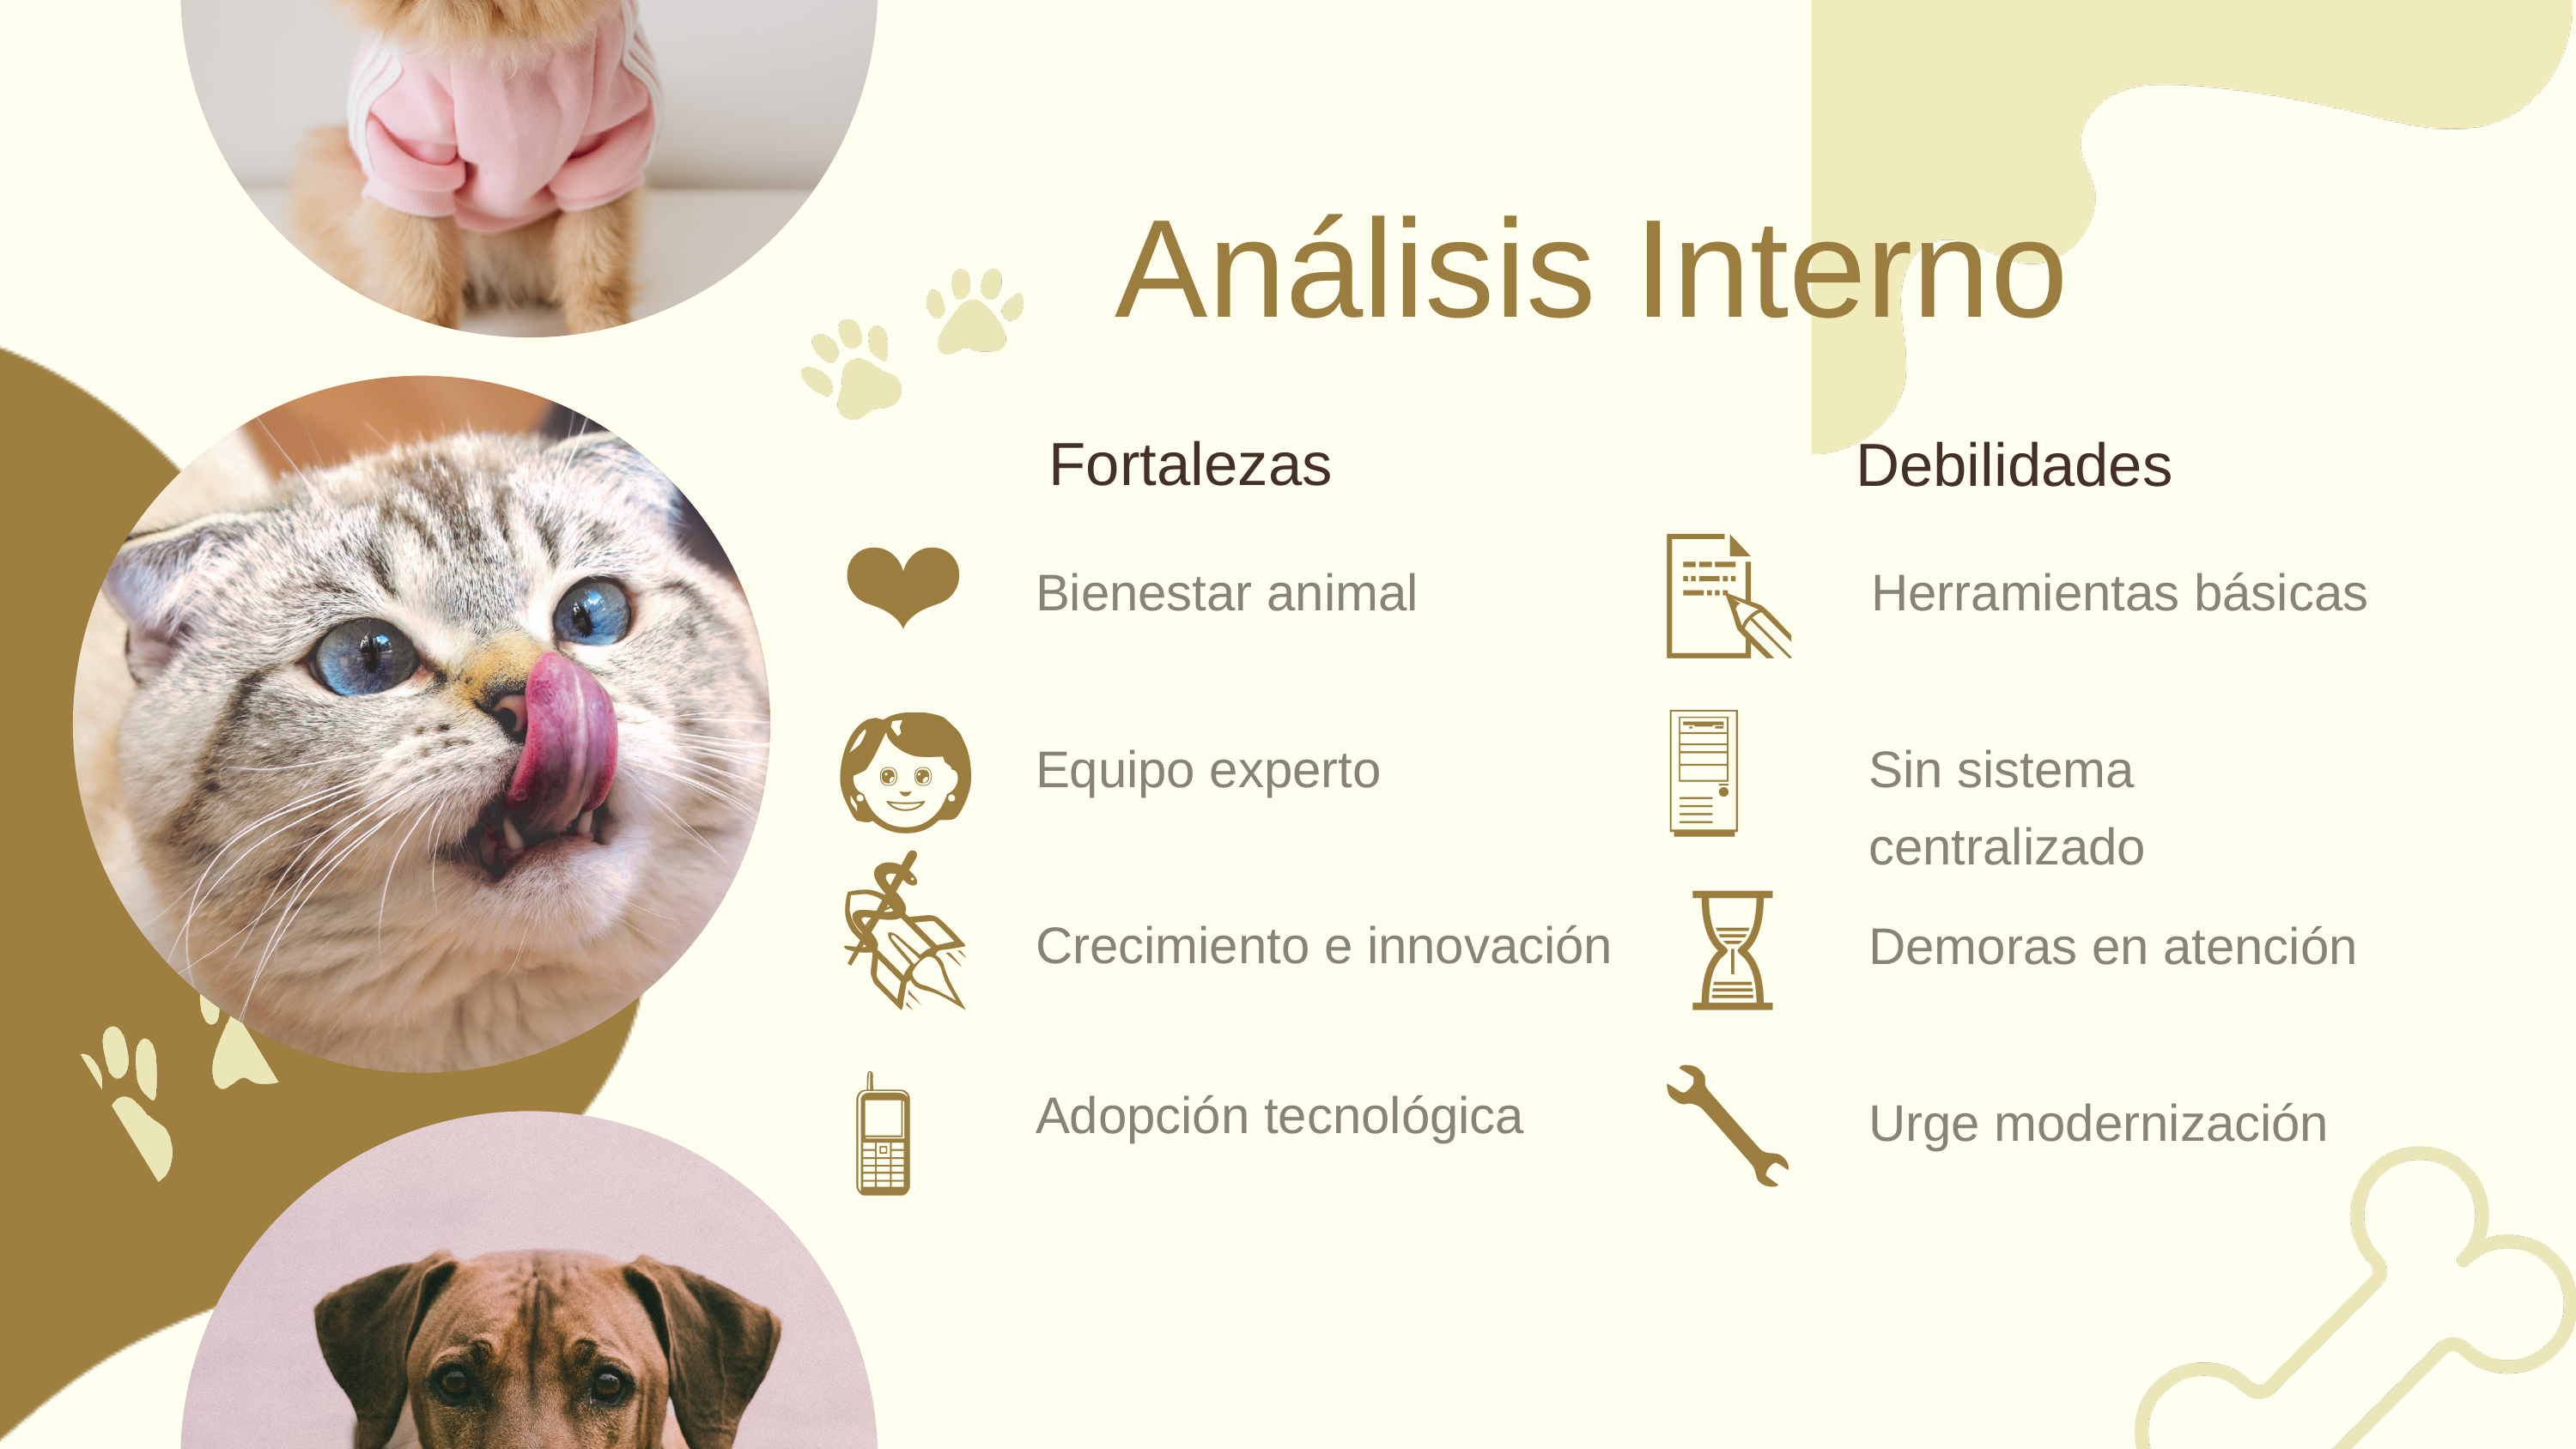

Análisis Interno

Fortalezas
Debilidades
❤️
📝
Bienestar animal
Herramientas básicas
👩‍⚕️
🖥️
Equipo experto
Sin sistema centralizado
🚀
⏳
Crecimiento e innovación
Demoras en atención

🔧
📱
Adopción tecnológica
Urge modernización